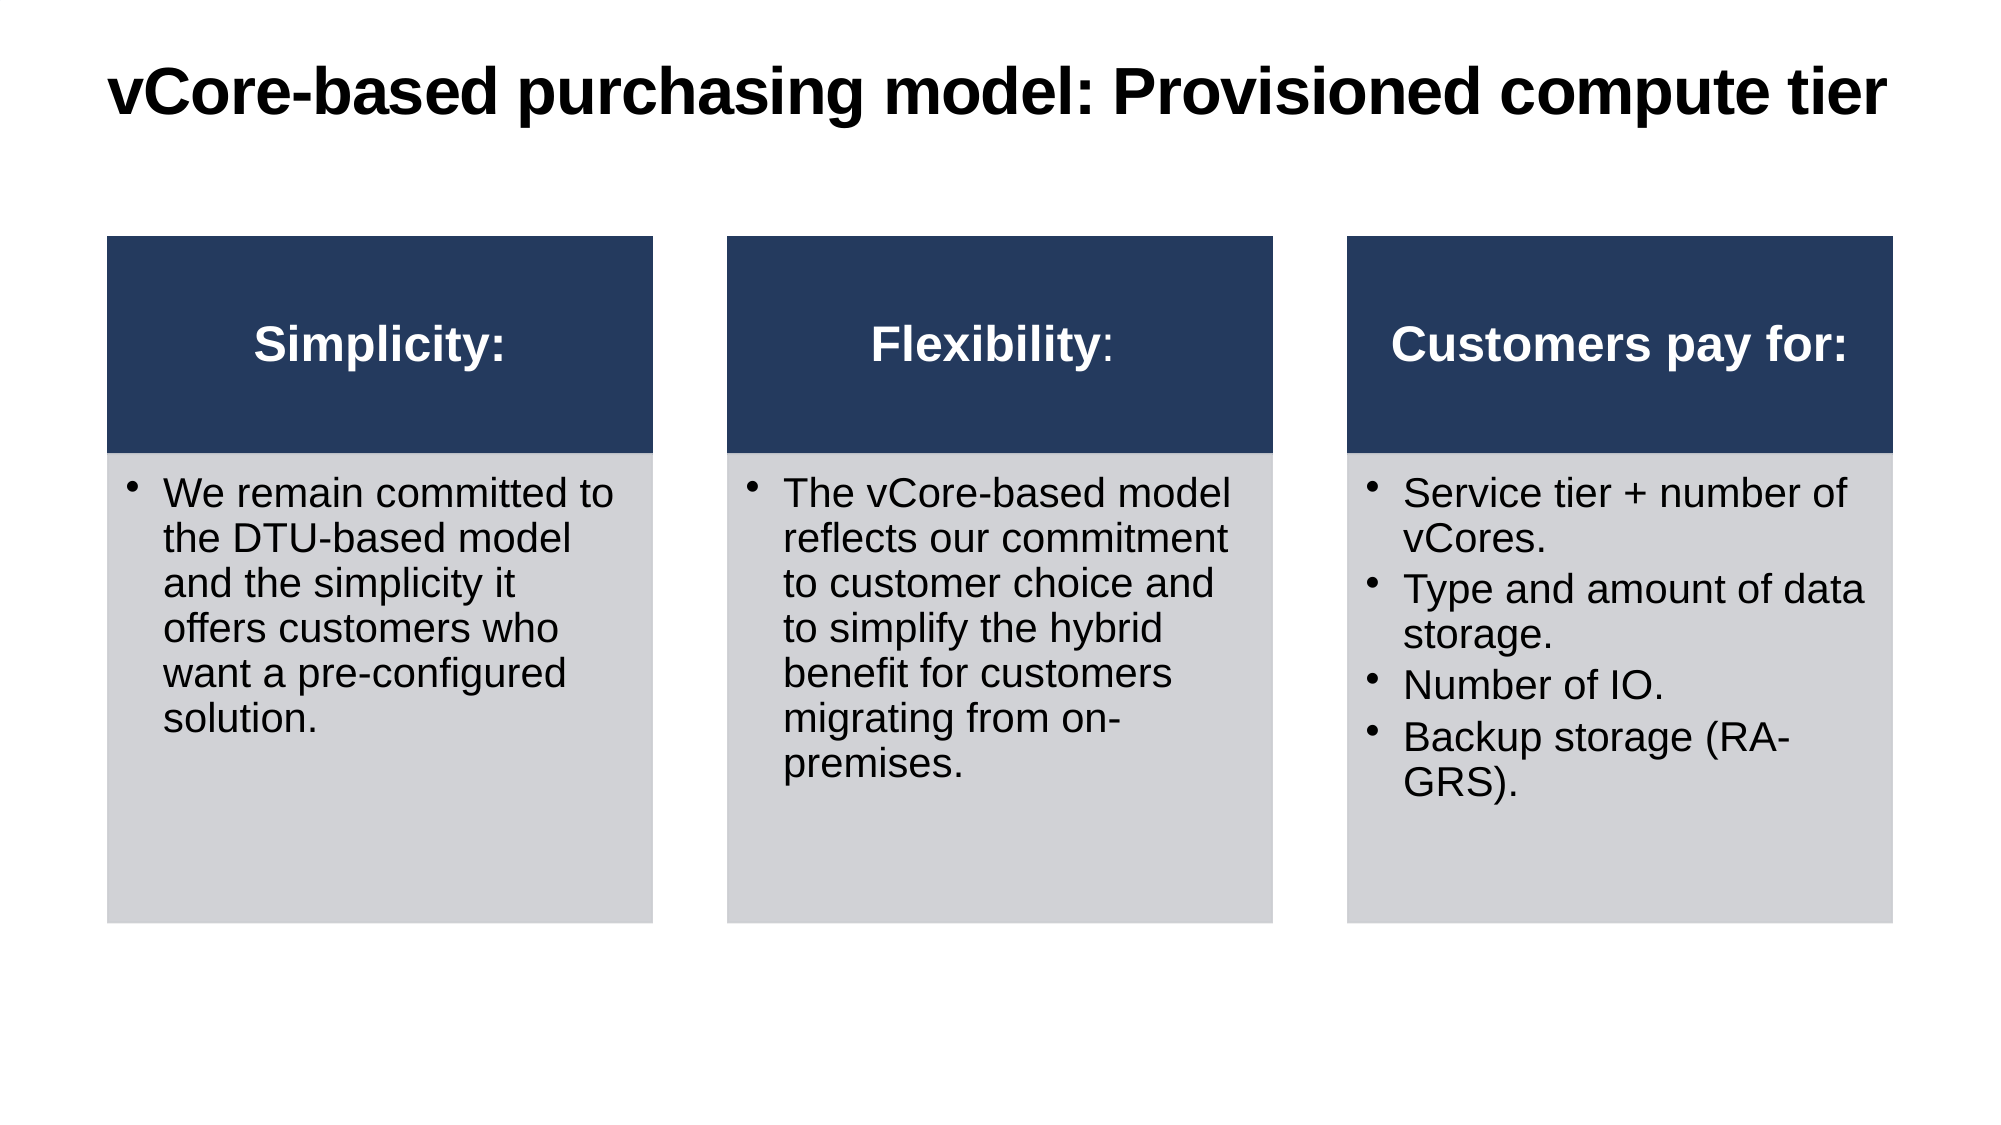

# vCore-based purchasing model: Provisioned compute tier
Simplicity:
We remain committed to the DTU-based model and the simplicity it offers customers who want a pre-configured solution.
Flexibility:
The vCore-based model reflects our commitment to customer choice and to simplify the hybrid benefit for customers migrating from on-premises.
Customers pay for:
Service tier + number of vCores.
Type and amount of data storage.
Number of IO.
Backup storage (RA-GRS).